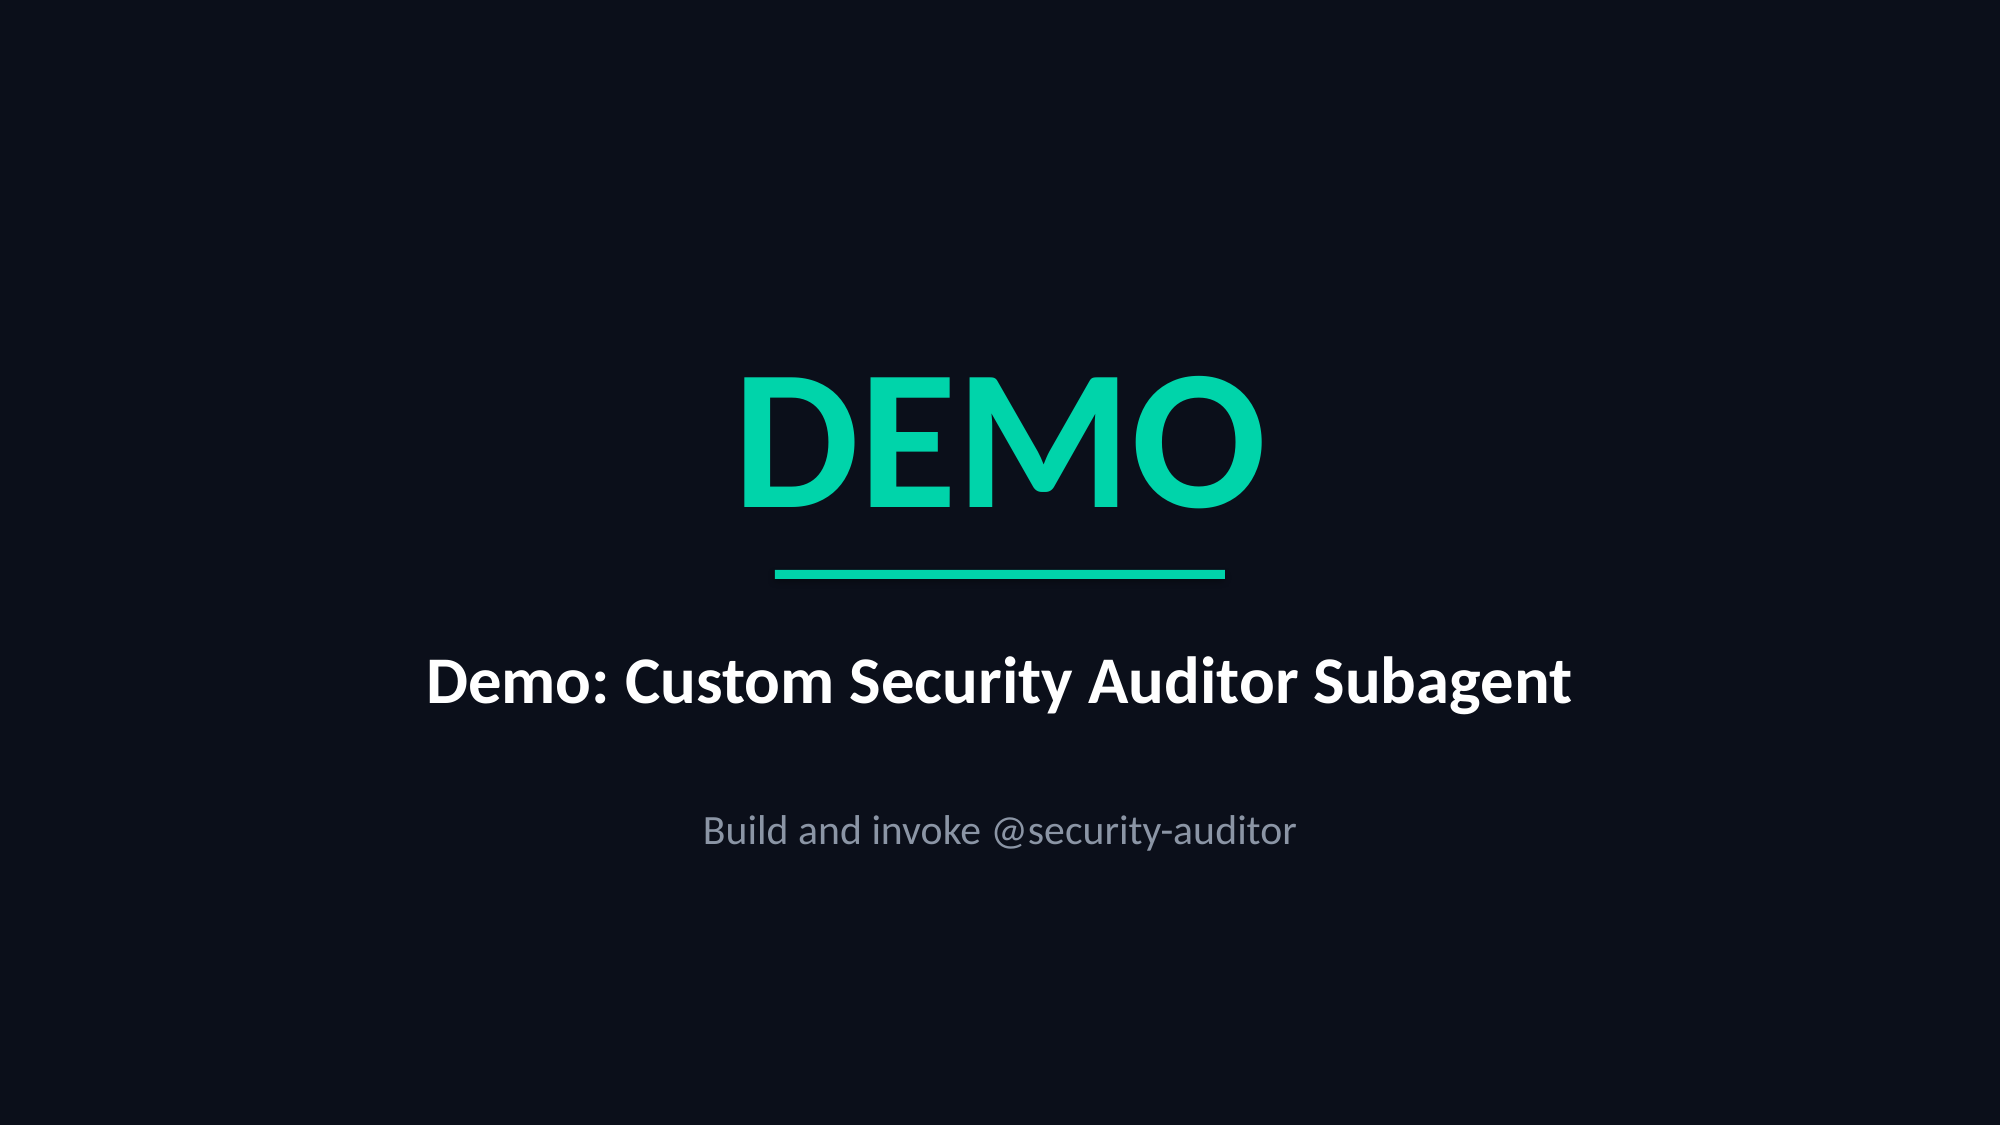

DEMO

Demo: Custom Security Auditor Subagent
Build and invoke @security-auditor